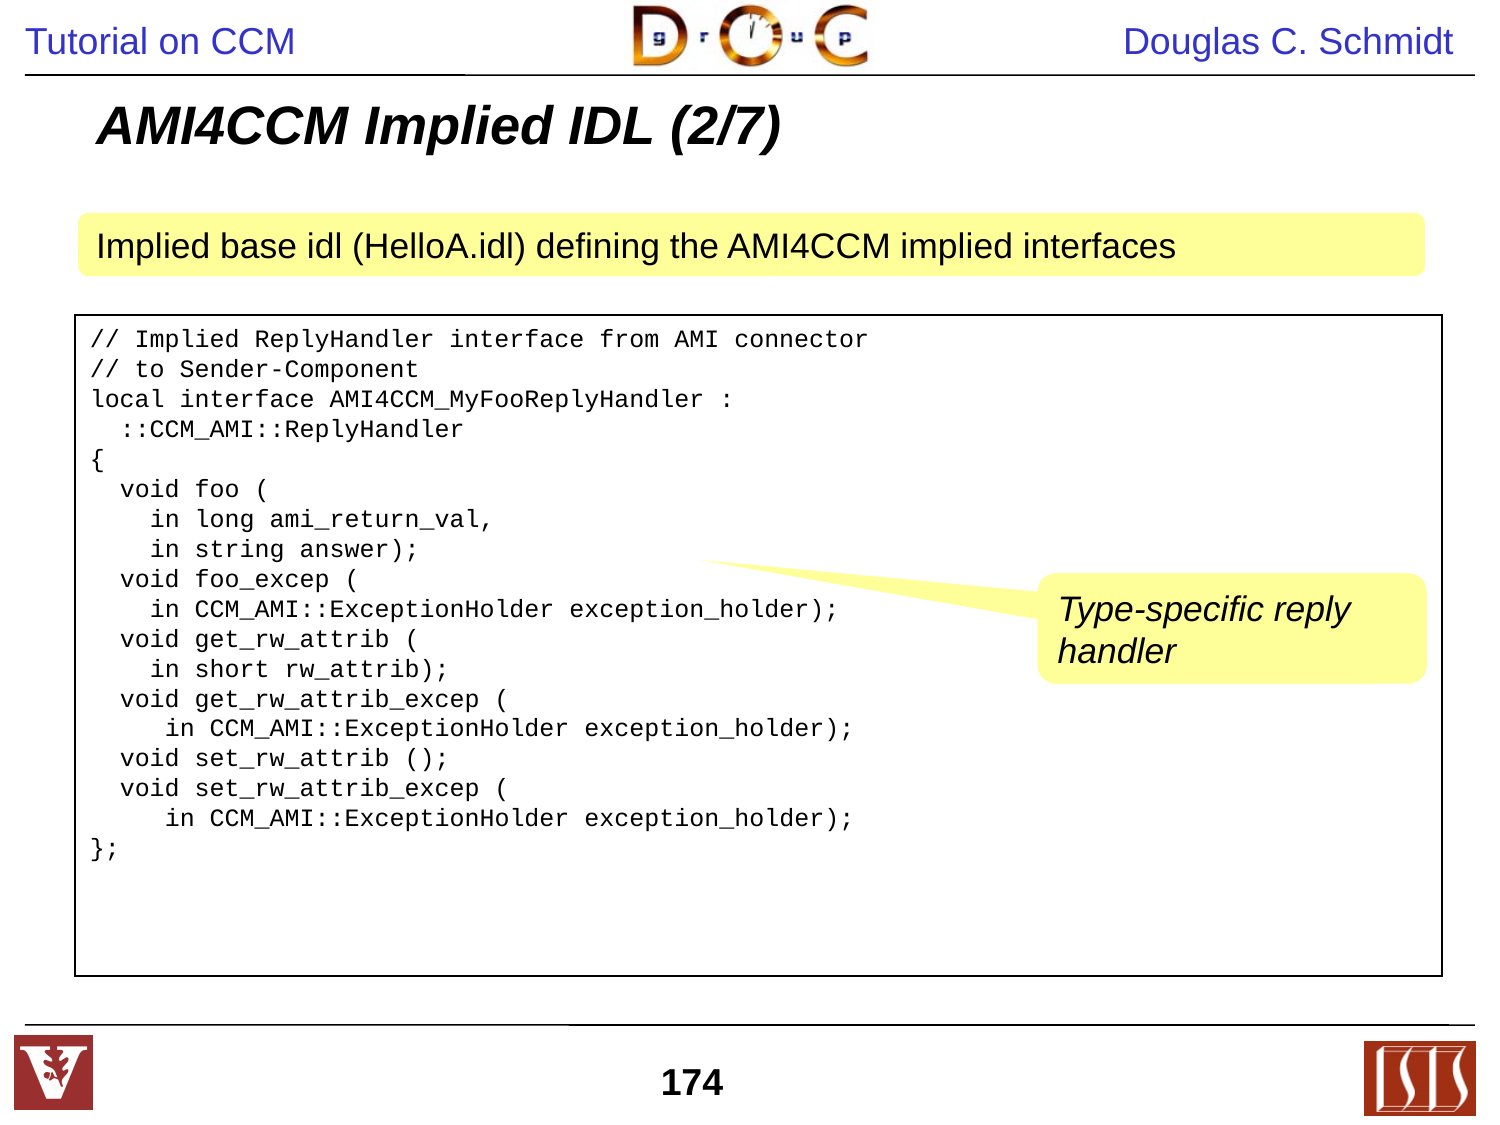

AMI4CCM Implied IDL (2/7)

Implied base idl (HelloA.idl) defining the AMI4CCM implied interfaces
// Implied ReplyHandler interface from AMI connector
// to Sender-Component
local interface AMI4CCM_MyFooReplyHandler :
  ::CCM_AMI::ReplyHandler
{
  void foo (
    in long ami_return_val,
    in string answer);
  void foo_excep (
    in CCM_AMI::ExceptionHolder exception_holder);
  void get_rw_attrib (
    in short rw_attrib);
  void get_rw_attrib_excep (
     in CCM_AMI::ExceptionHolder exception_holder);
  void set_rw_attrib ();
  void set_rw_attrib_excep (
     in CCM_AMI::ExceptionHolder exception_holder);
};

Type-specific reply handler